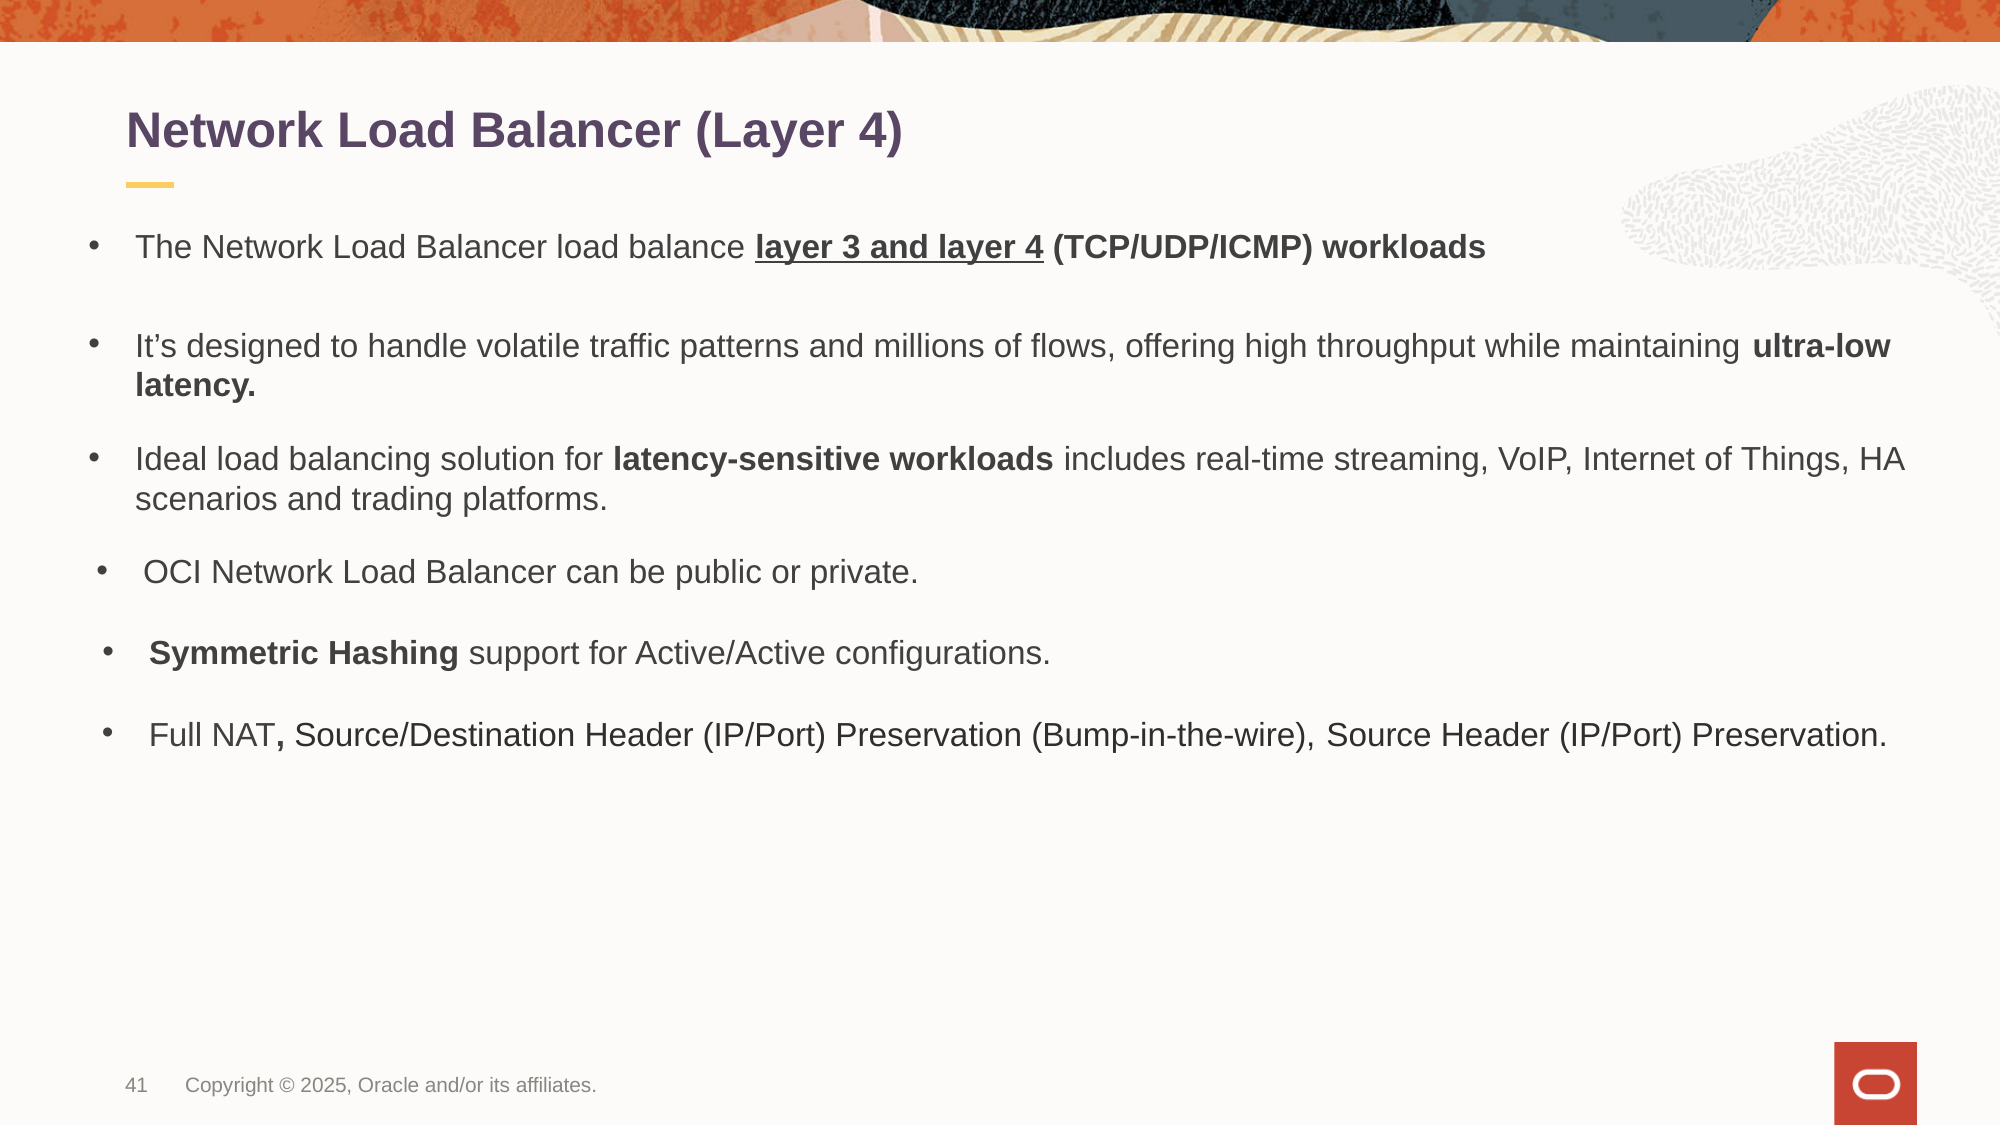

Network Load Balancer (Layer 4)
The Network Load Balancer load balance layer 3 and layer 4 (TCP/UDP/ICMP) workloads
It’s designed to handle volatile traffic patterns and millions of flows, offering high throughput while maintaining ultra-low latency.
Ideal load balancing solution for latency-sensitive workloads includes real-time streaming, VoIP, Internet of Things, HA scenarios and trading platforms.
OCI Network Load Balancer can be public or private.
Symmetric Hashing support for Active/Active configurations.
Full NAT, Source/Destination Header (IP/Port) Preservation (Bump-in-the-wire), Source Header (IP/Port) Preservation.
41
Copyright © 2025, Oracle and/or its affiliates.